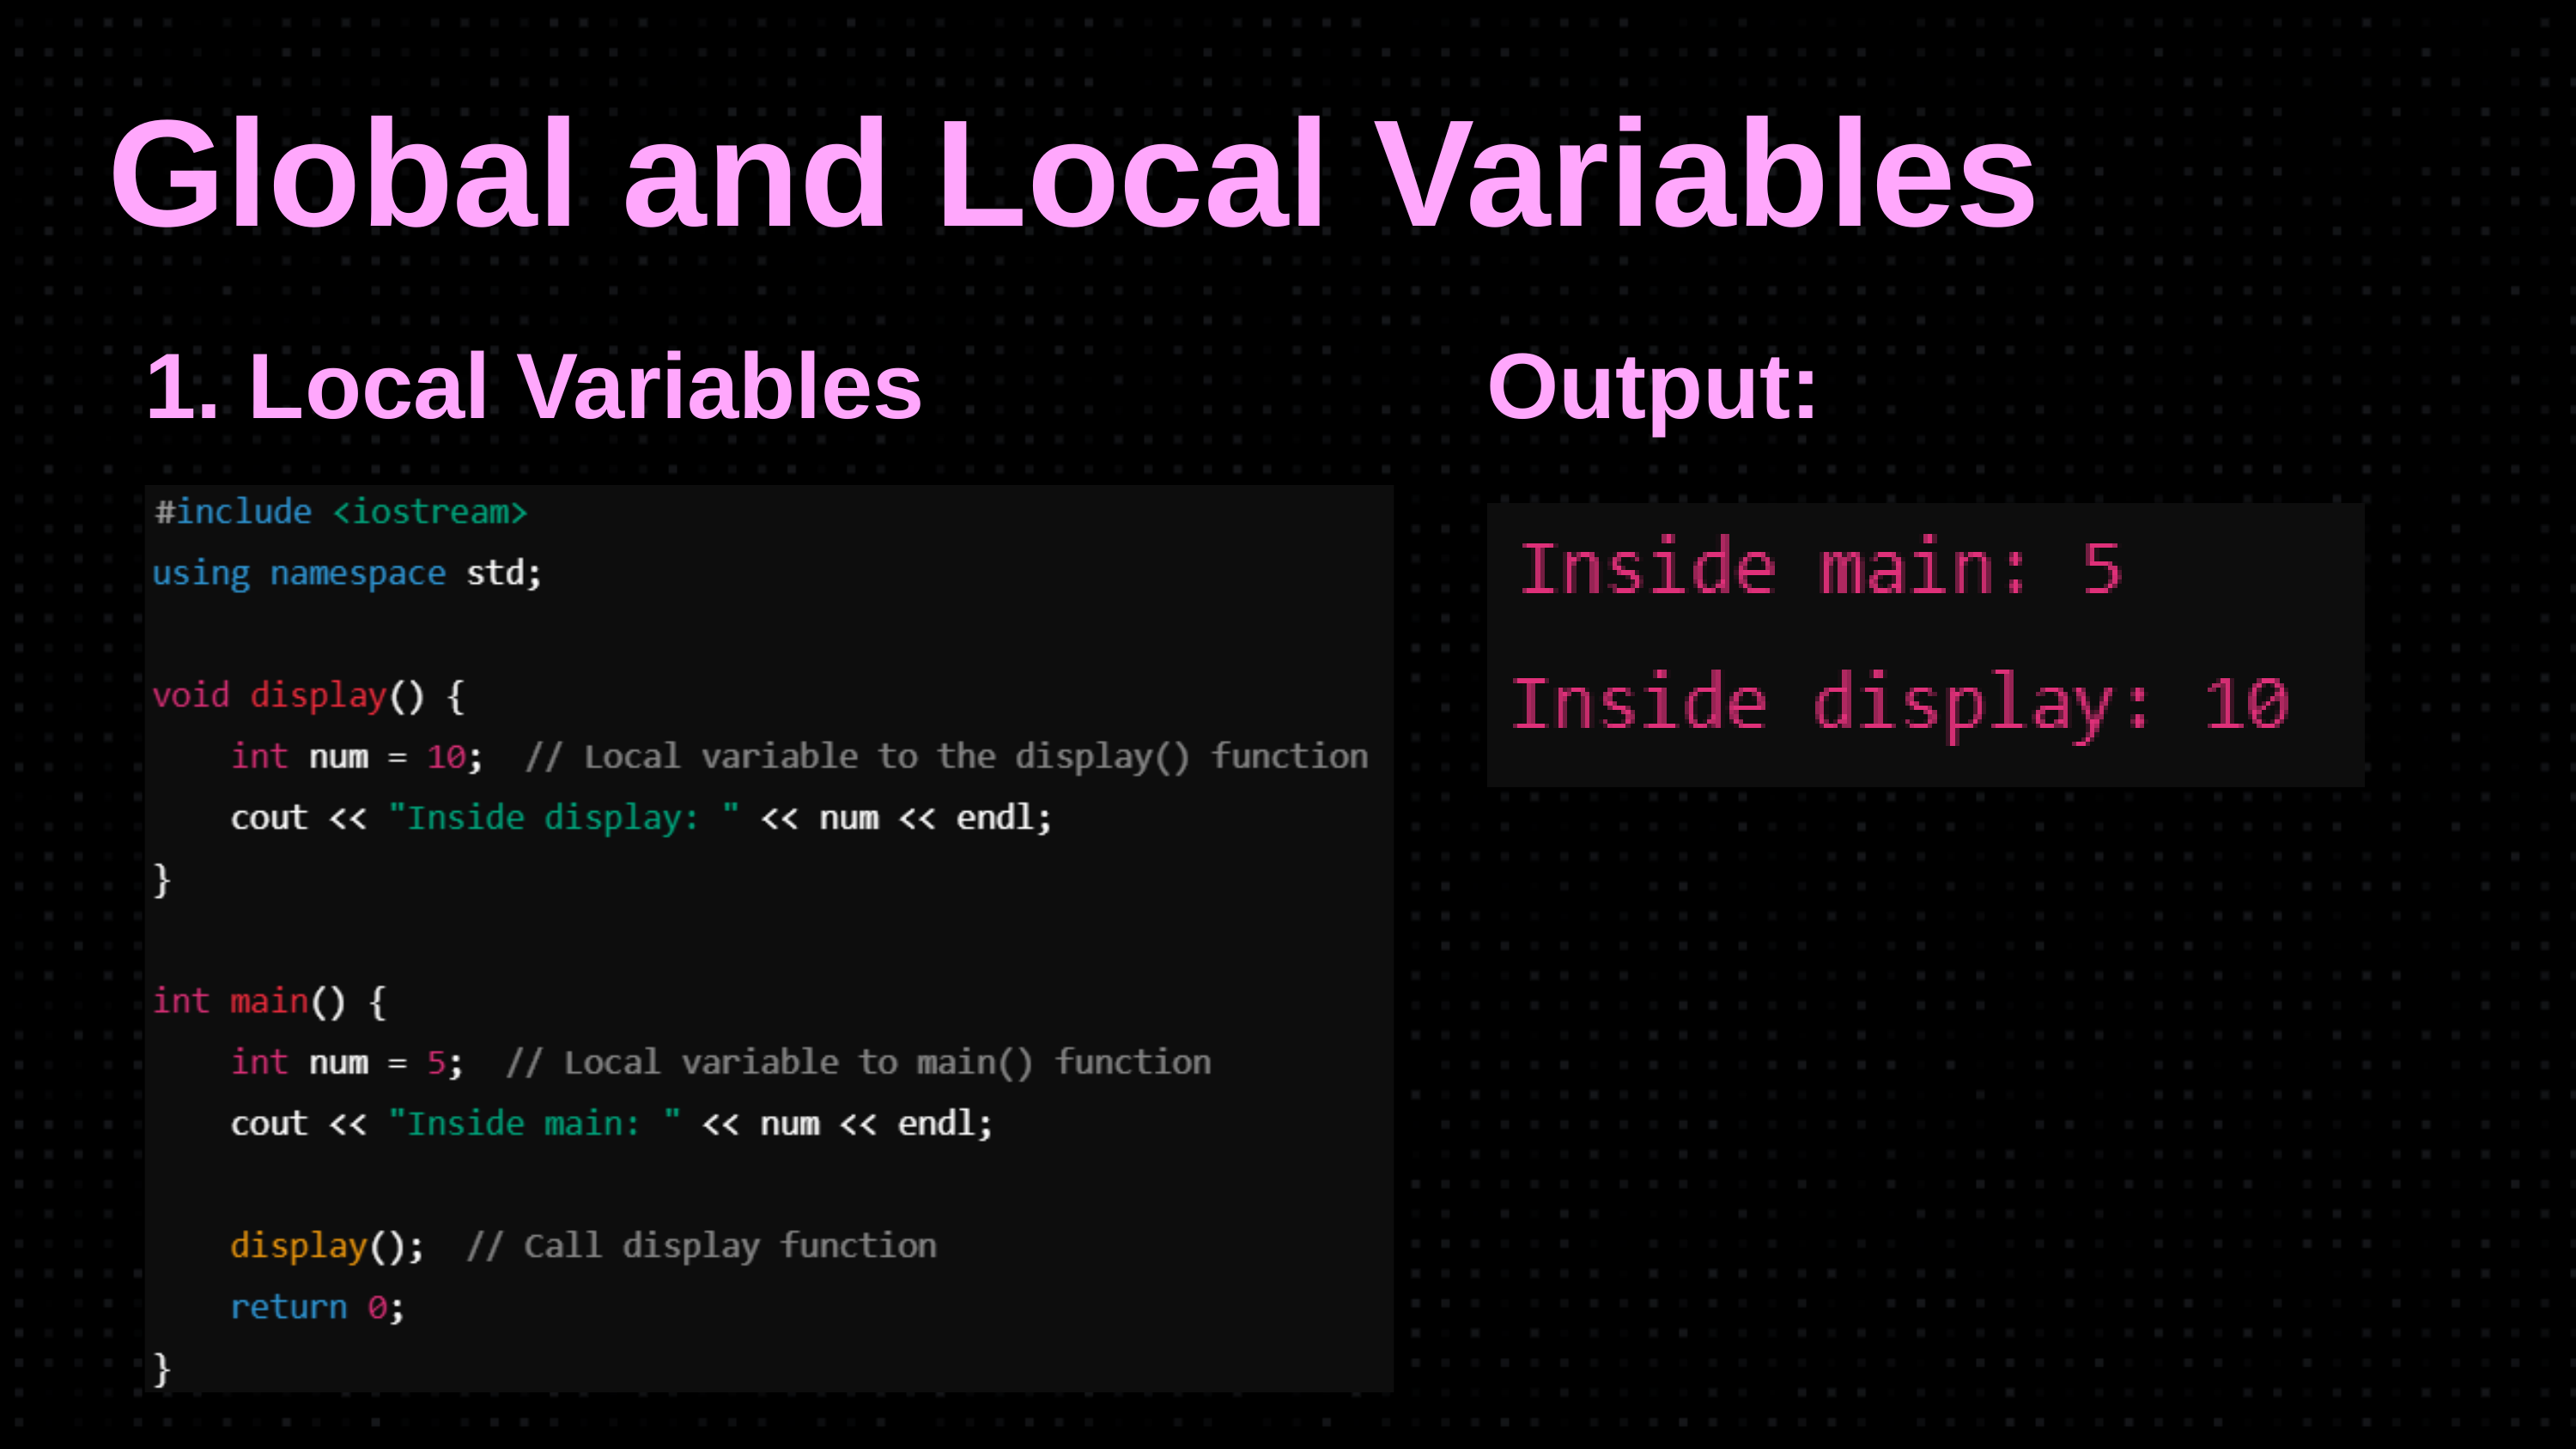

Global and Local Variables
1. Local Variables
Output: